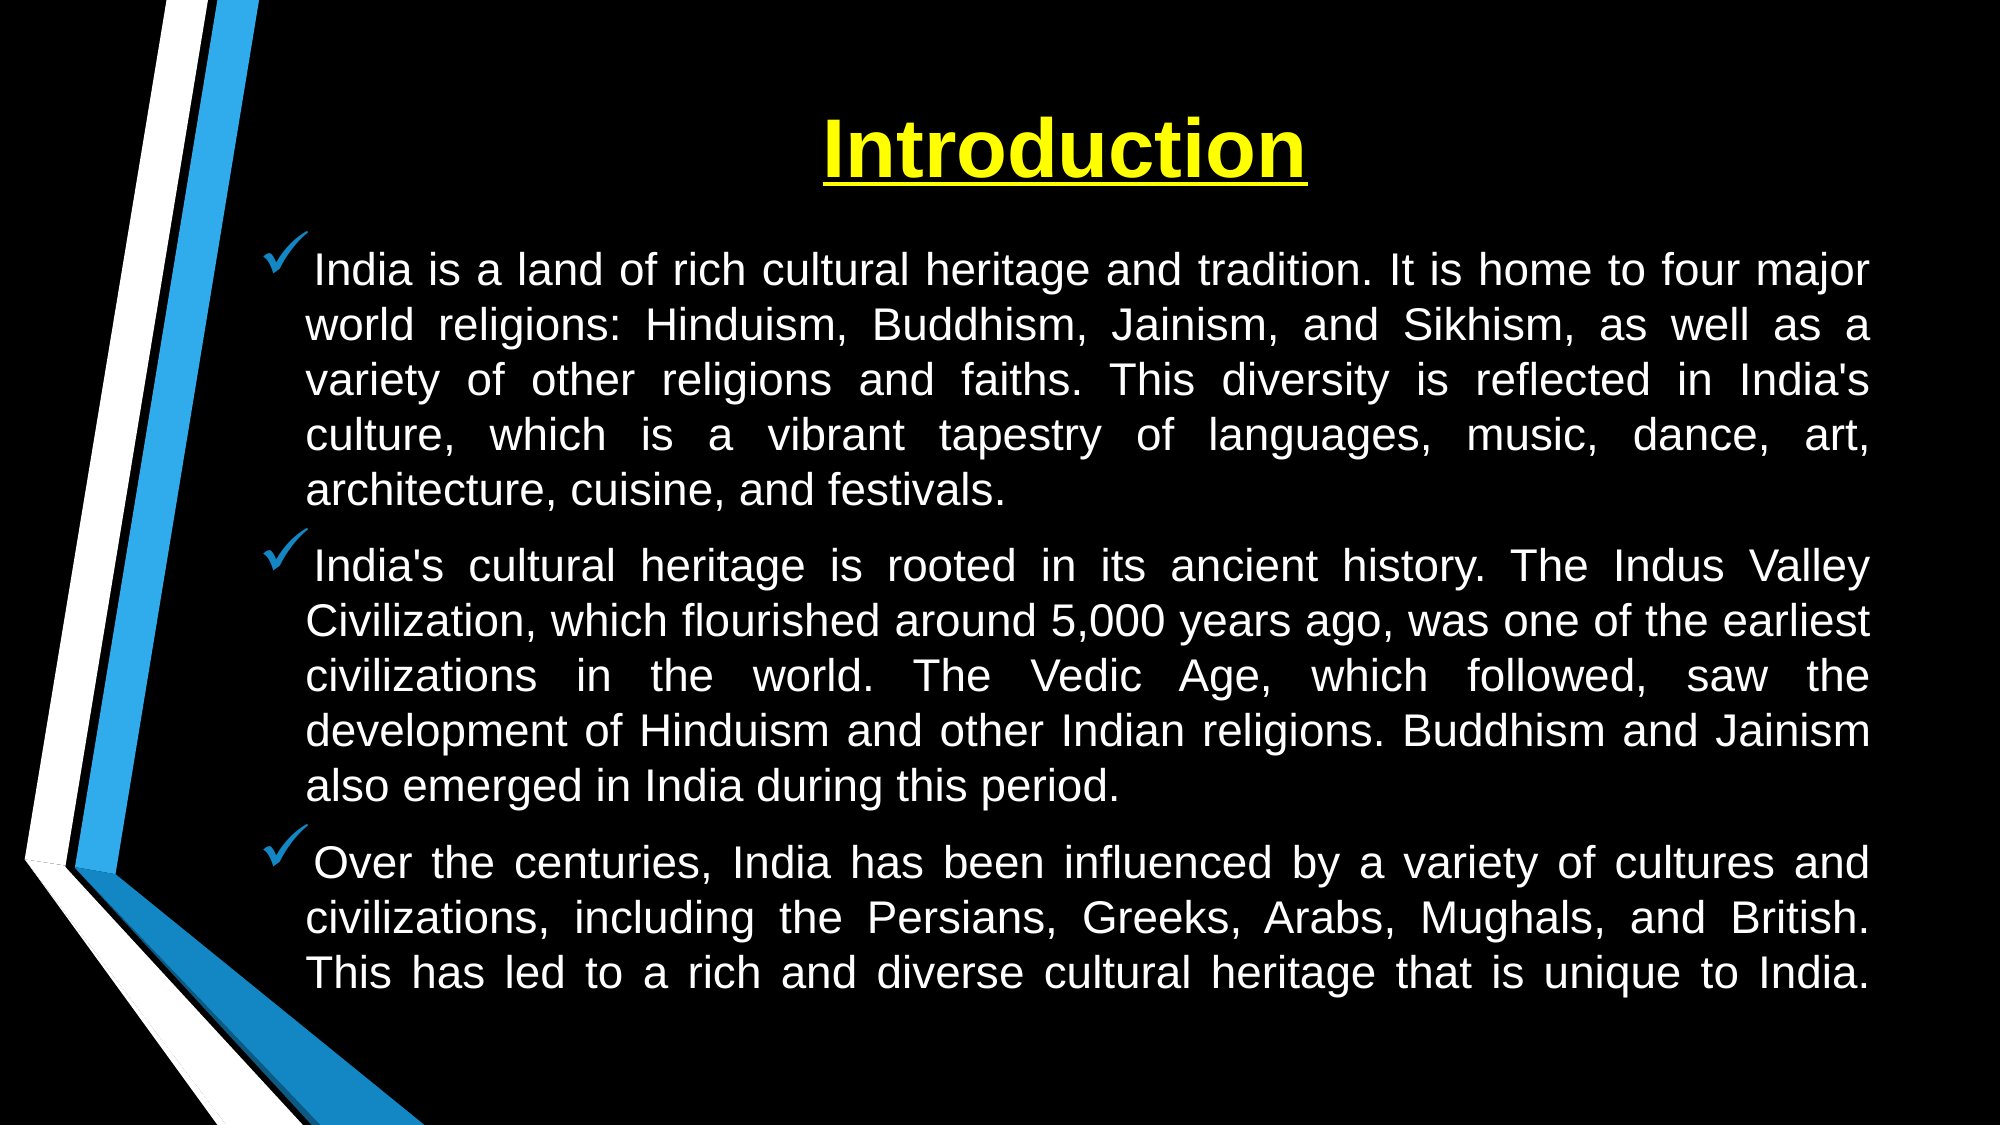

# Introduction
India is a land of rich cultural heritage and tradition. It is home to four major world religions: Hinduism, Buddhism, Jainism, and Sikhism, as well as a variety of other religions and faiths. This diversity is reflected in India's culture, which is a vibrant tapestry of languages, music, dance, art, architecture, cuisine, and festivals.
India's cultural heritage is rooted in its ancient history. The Indus Valley Civilization, which flourished around 5,000 years ago, was one of the earliest civilizations in the world. The Vedic Age, which followed, saw the development of Hinduism and other Indian religions. Buddhism and Jainism also emerged in India during this period.
Over the centuries, India has been influenced by a variety of cultures and civilizations, including the Persians, Greeks, Arabs, Mughals, and British. This has led to a rich and diverse cultural heritage that is unique to India.